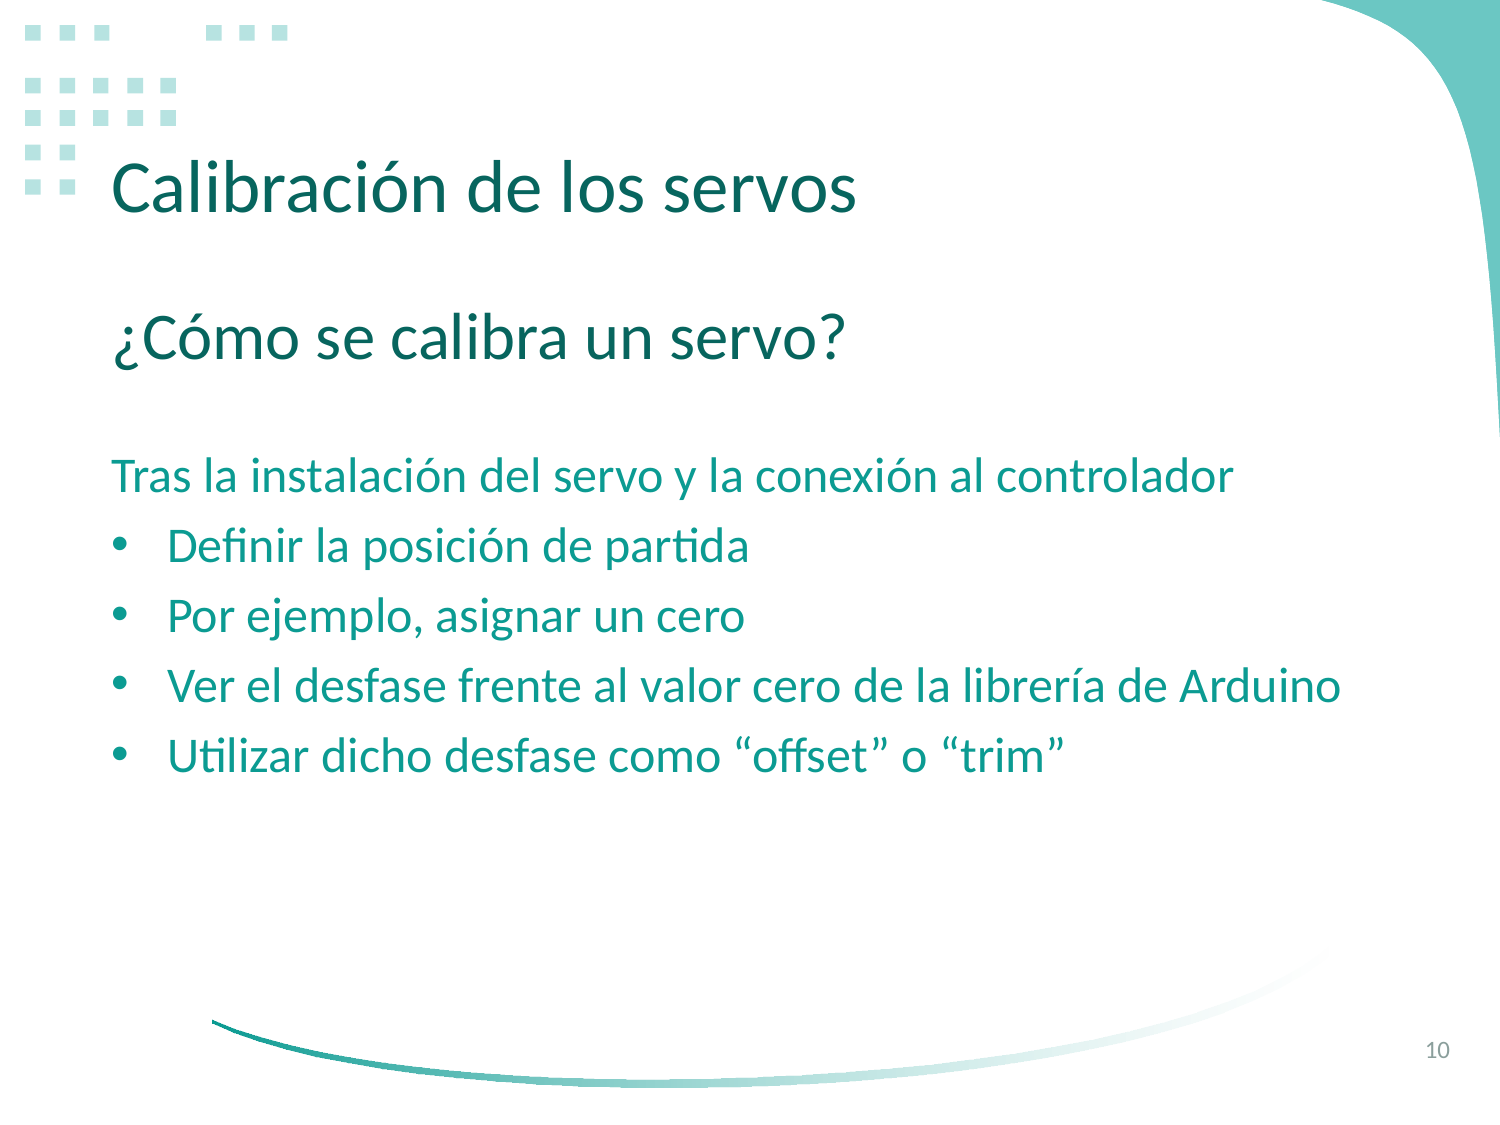

# Calibración de los servos
¿Cómo se calibra un servo?
Tras la instalación del servo y la conexión al controlador
Definir la posición de partida
Por ejemplo, asignar un cero
Ver el desfase frente al valor cero de la librería de Arduino
Utilizar dicho desfase como “offset” o “trim”

10